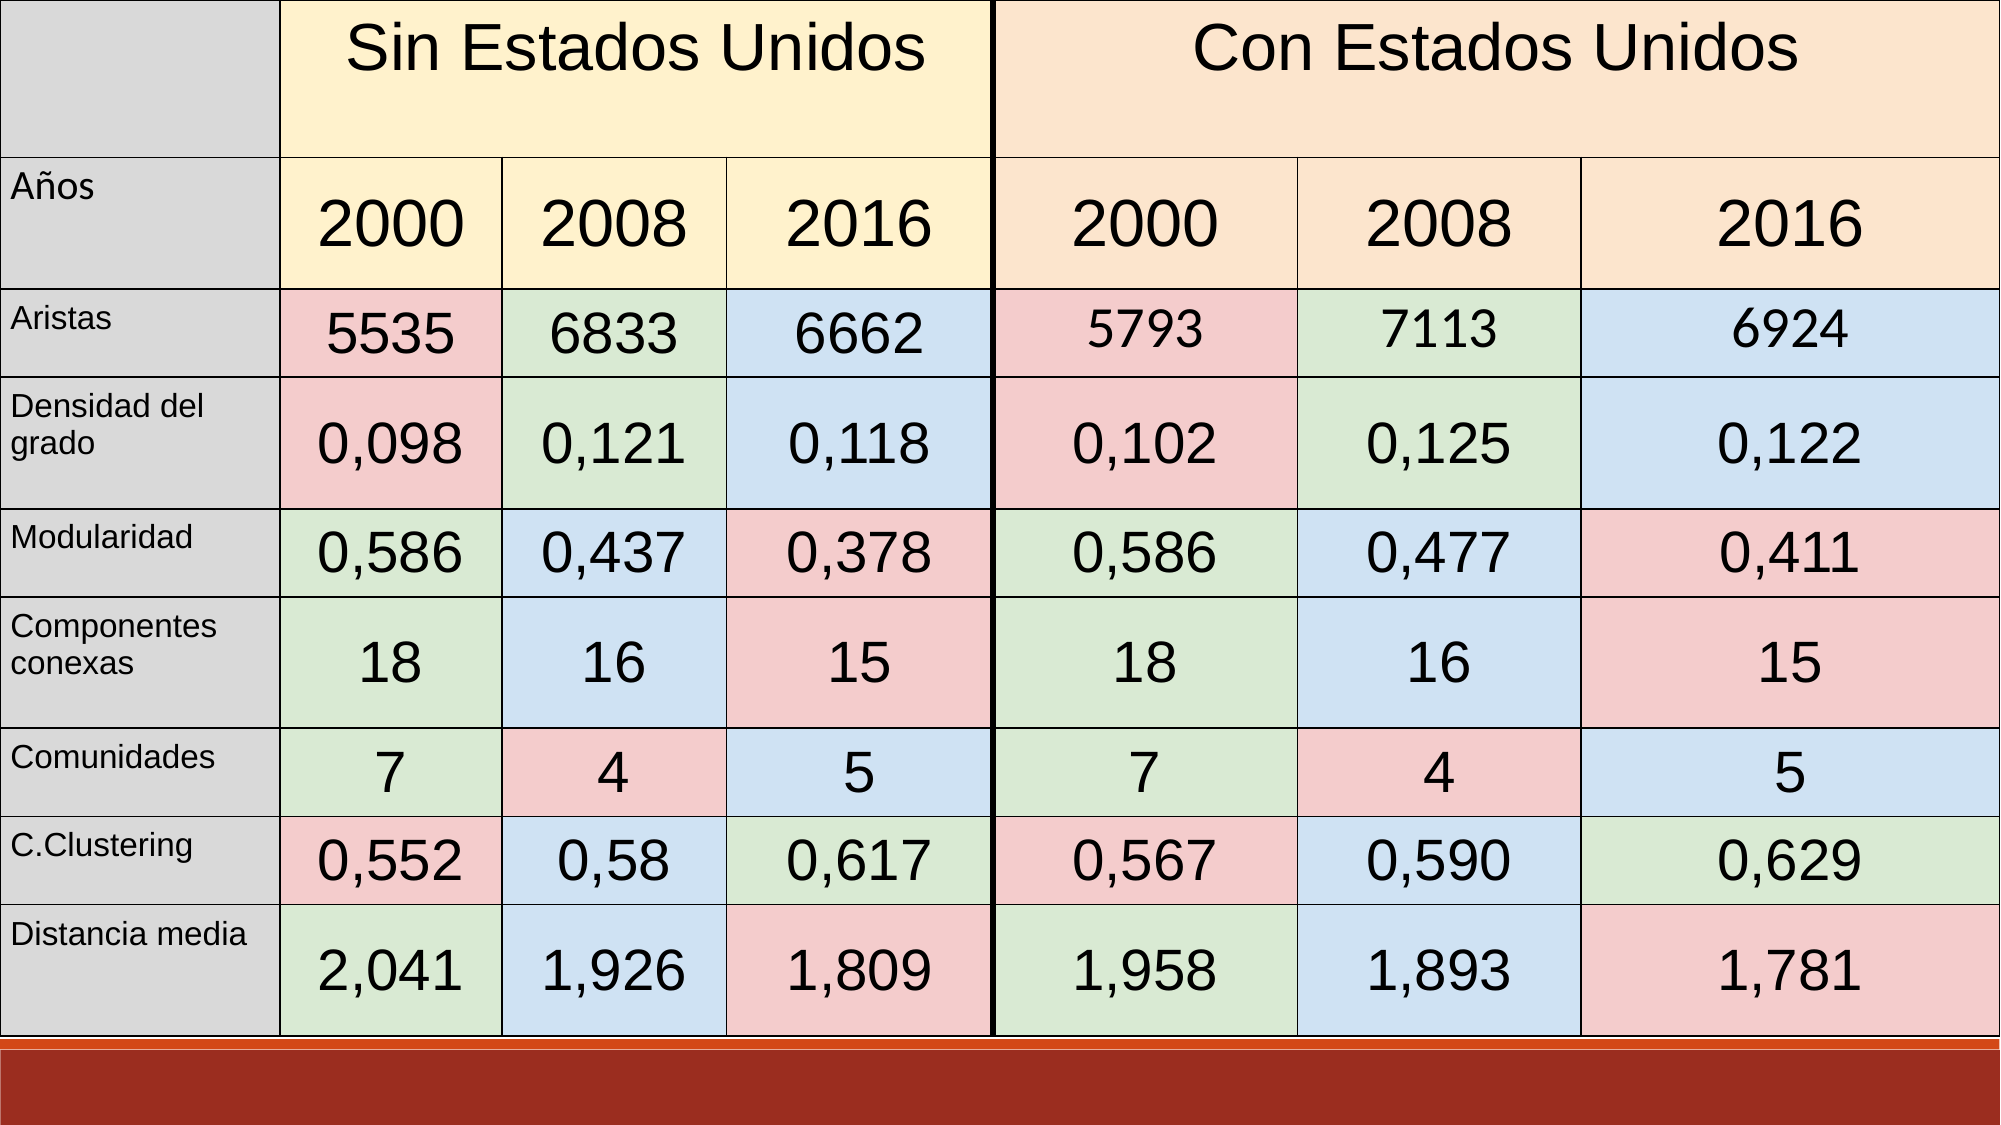

|  | Sin Estados Unidos |  |  | Con Estados Unidos |  |  |
| --- | --- | --- | --- | --- | --- | --- |
| Años | 2000 | 2008 | 2016 | 2000 | 2008 | 2016 |
| Aristas | 5535 | 6833 | 6662 | 5793 | 7113 | 6924 |
| Densidad del grado | 0,098 | 0,121 | 0,118 | 0,102 | 0,125 | 0,122 |
| Modularidad | 0,586 | 0,437 | 0,378 | 0,586 | 0,477 | 0,411 |
| Componentes conexas | 18 | 16 | 15 | 18 | 16 | 15 |
| Comunidades | 7 | 4 | 5 | 7 | 4 | 5 |
| C.Clustering | 0,552 | 0,58 | 0,617 | 0,567 | 0,590 | 0,629 |
| Distancia media | 2,041 | 1,926 | 1,809 | 1,958 | 1,893 | 1,781 |